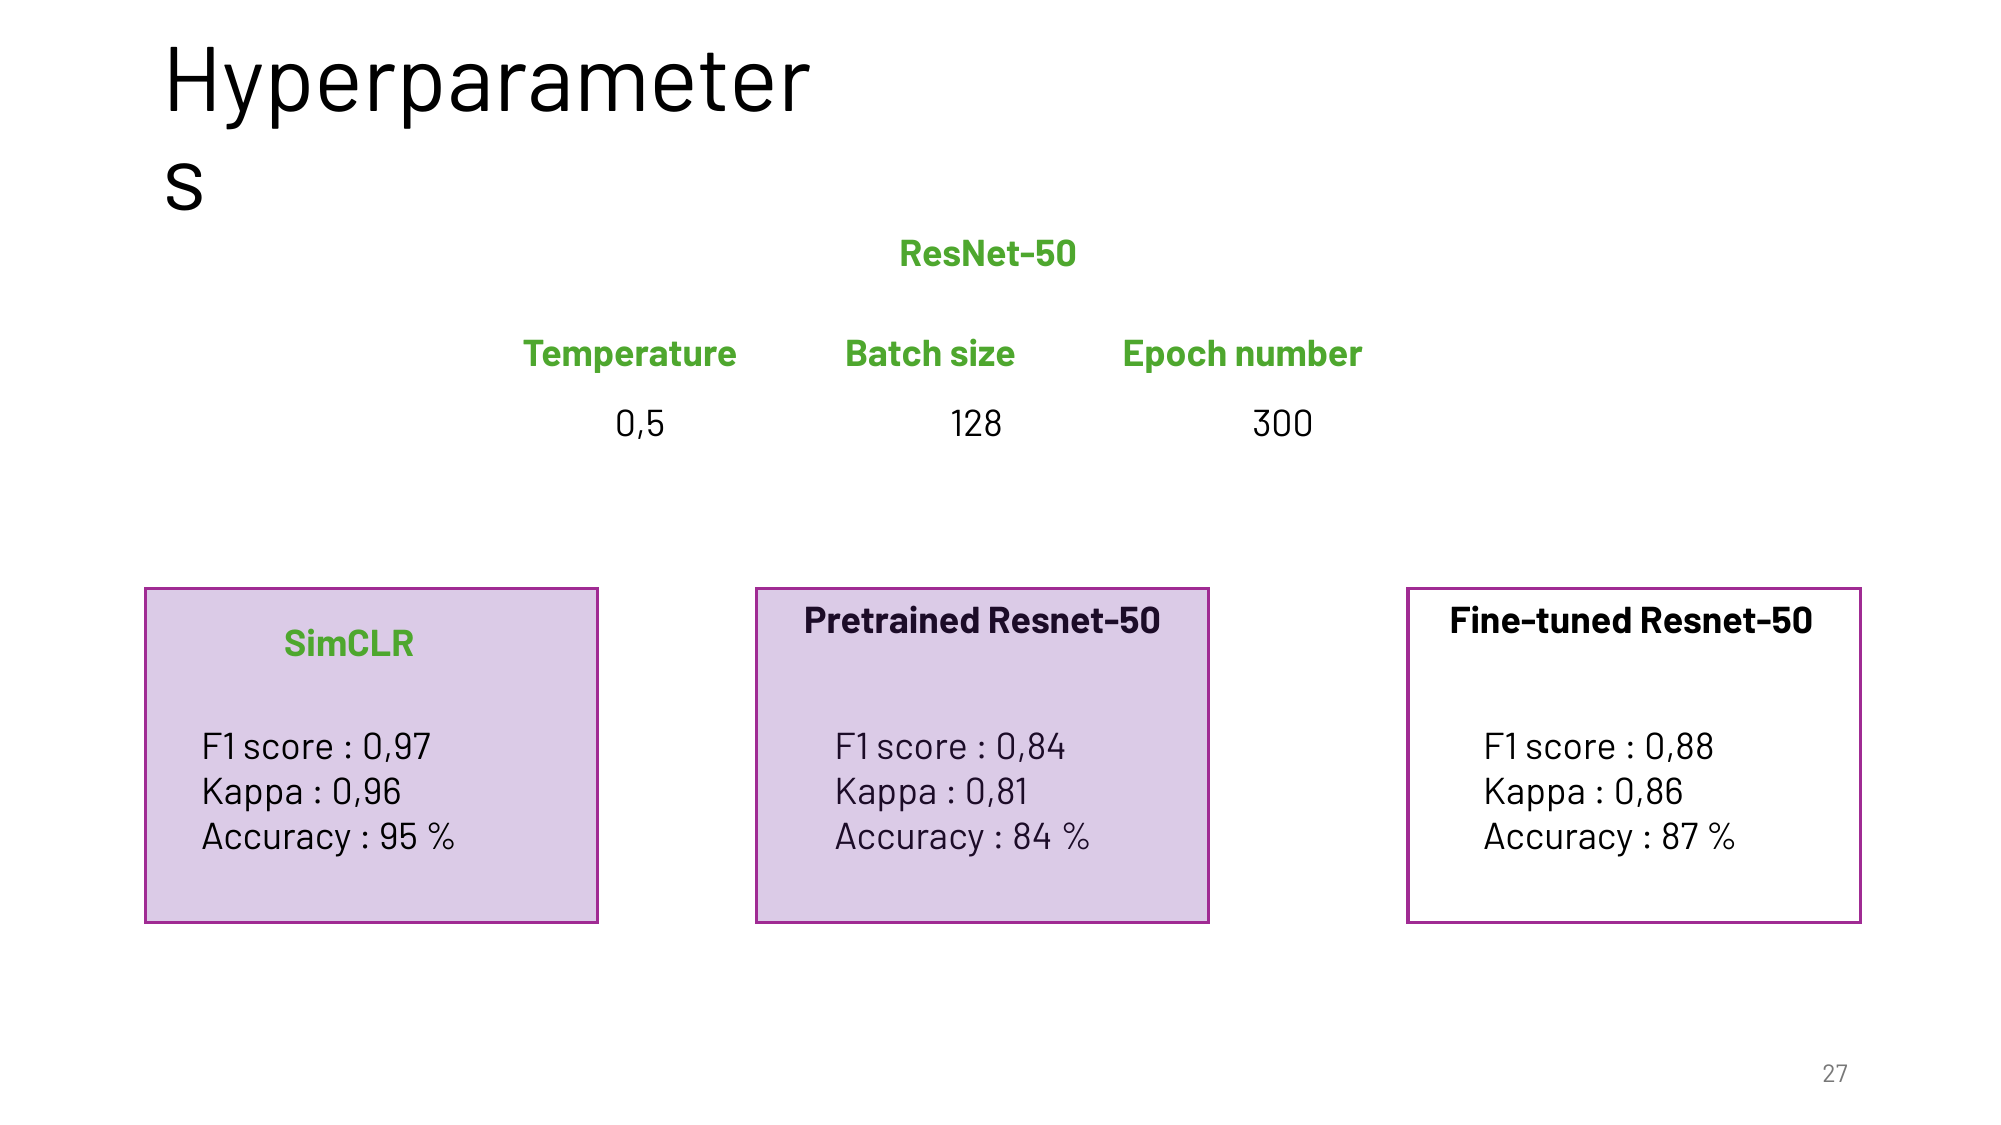

Hyperparameters
ResNet-50
Temperature	   Batch size	Epoch number
0,5
128
300

Fine-tuned Resnet-50
F1 score : 0,88
Kappa : 0,86
Accuracy : 87 %
Pretrained Resnet-50
F1 score : 0,84
Kappa : 0,81
Accuracy : 84 %
SimCLR
F1 score : 0,97
Kappa : 0,96
Accuracy : 95 %
27